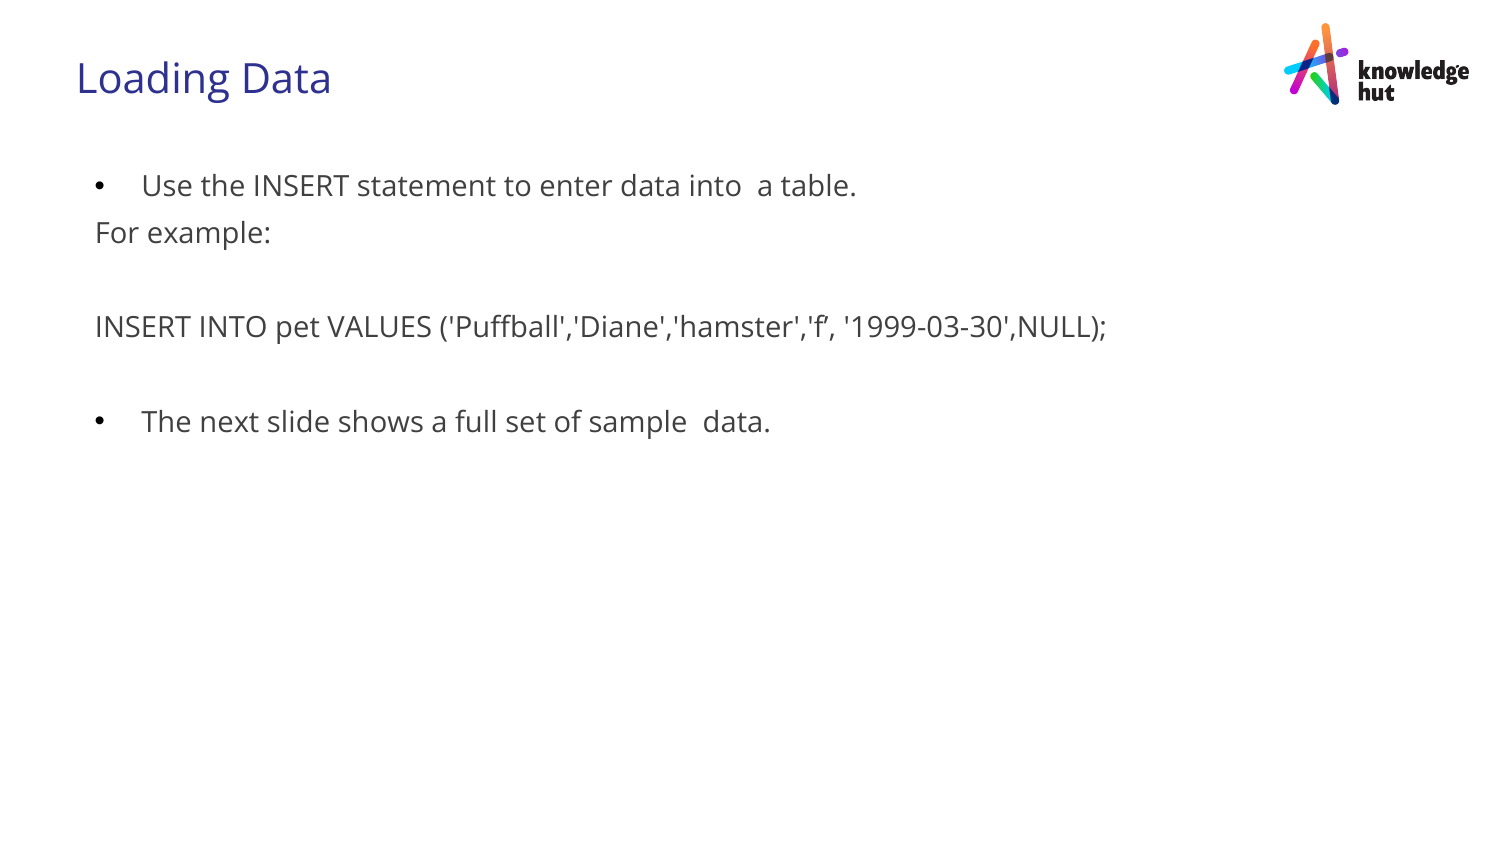

Loading Data
Use the INSERT statement to enter data into  a table.
For example:

INSERT INTO pet VALUES ('Puffball','Diane','hamster','f’, '1999-03-30',NULL);

The next slide shows a full set of sample  data.